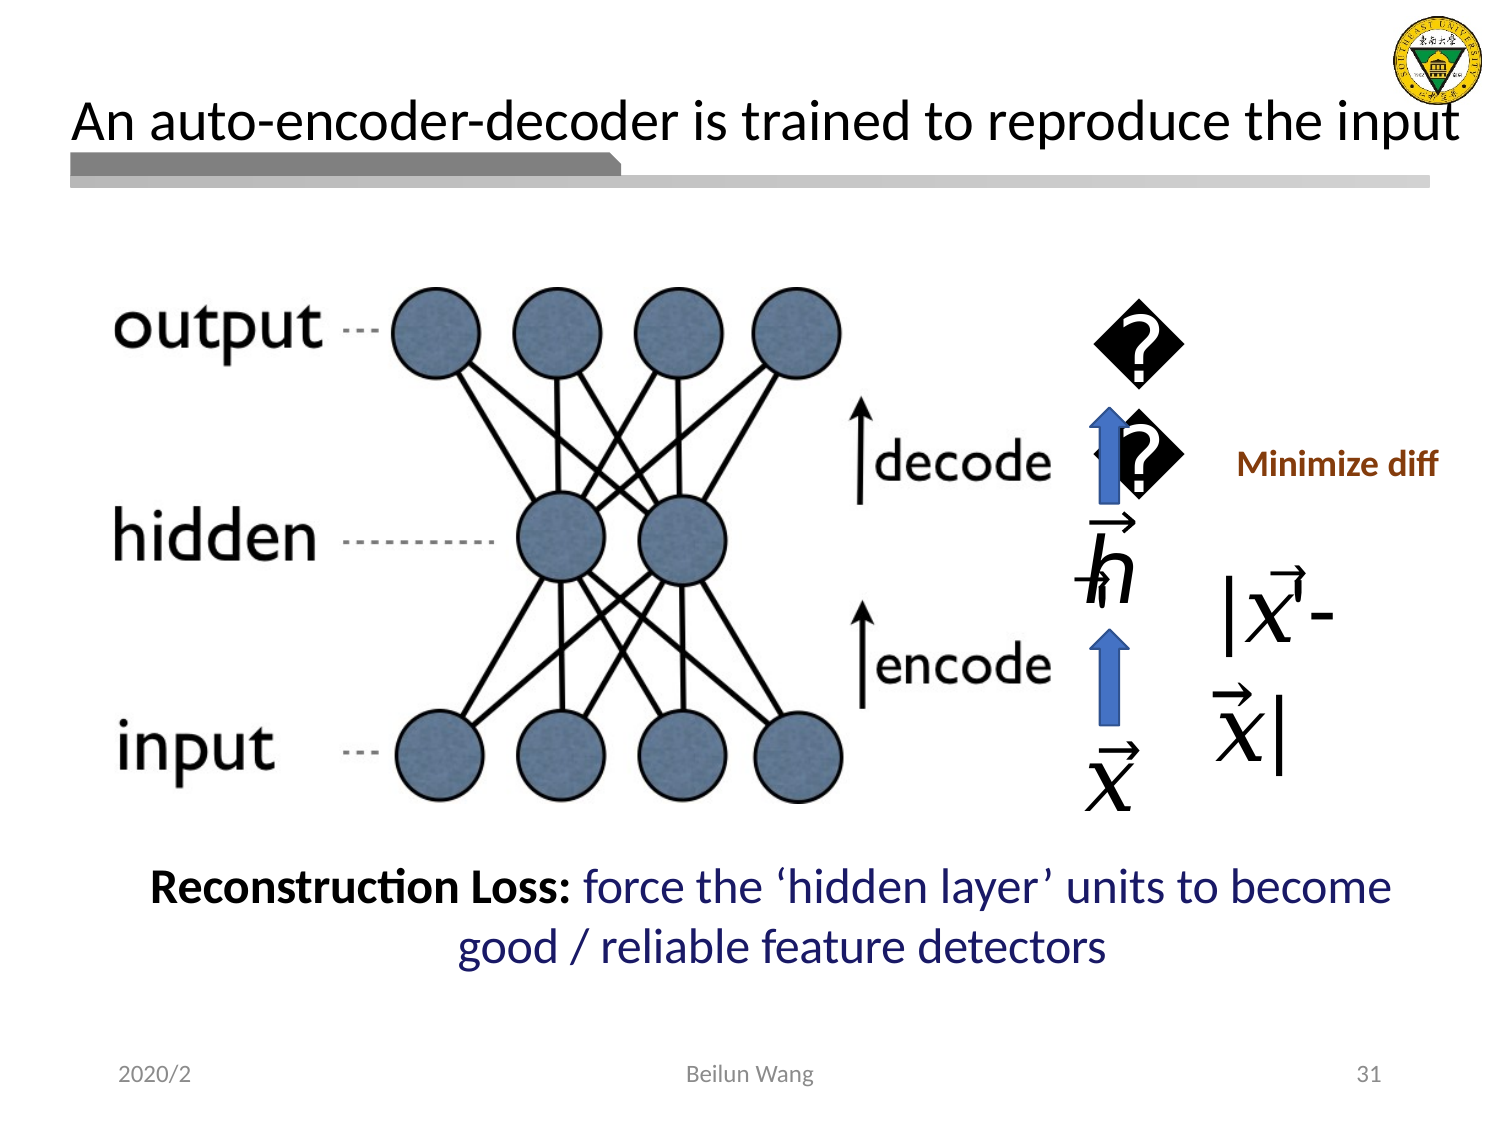

# An auto-encoder-decoder is trained to reproduce the input

𝑥'⃗

Minimize diff
|𝑥'⃗- 𝑥⃗|
ℎ

𝑥⃗
Reconstruction Loss: force the ‘hidden layer’ units to become  good / reliable feature detectors
2020/2
Beilun Wang
31